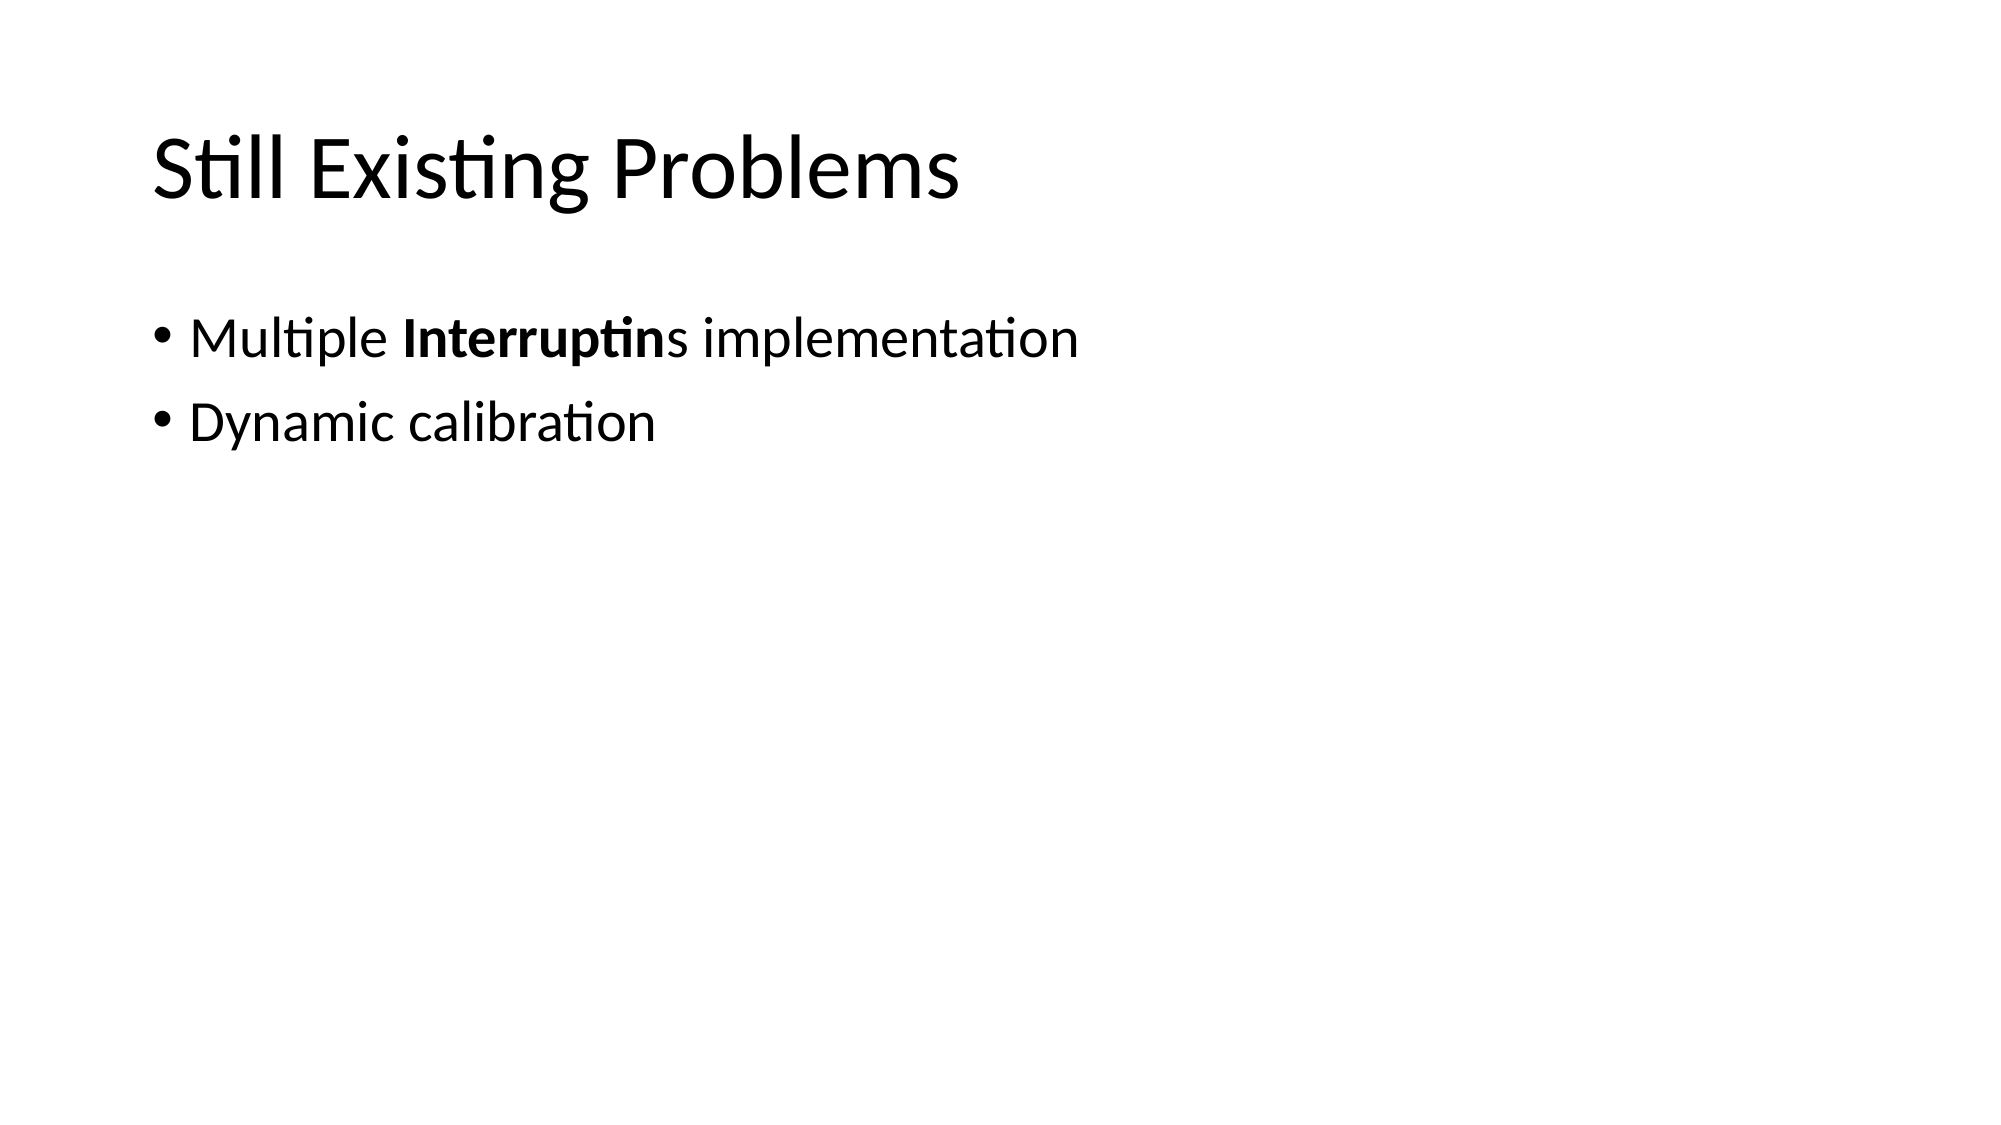

# Still Existing Problems
Multiple Interruptins implementation
Dynamic calibration